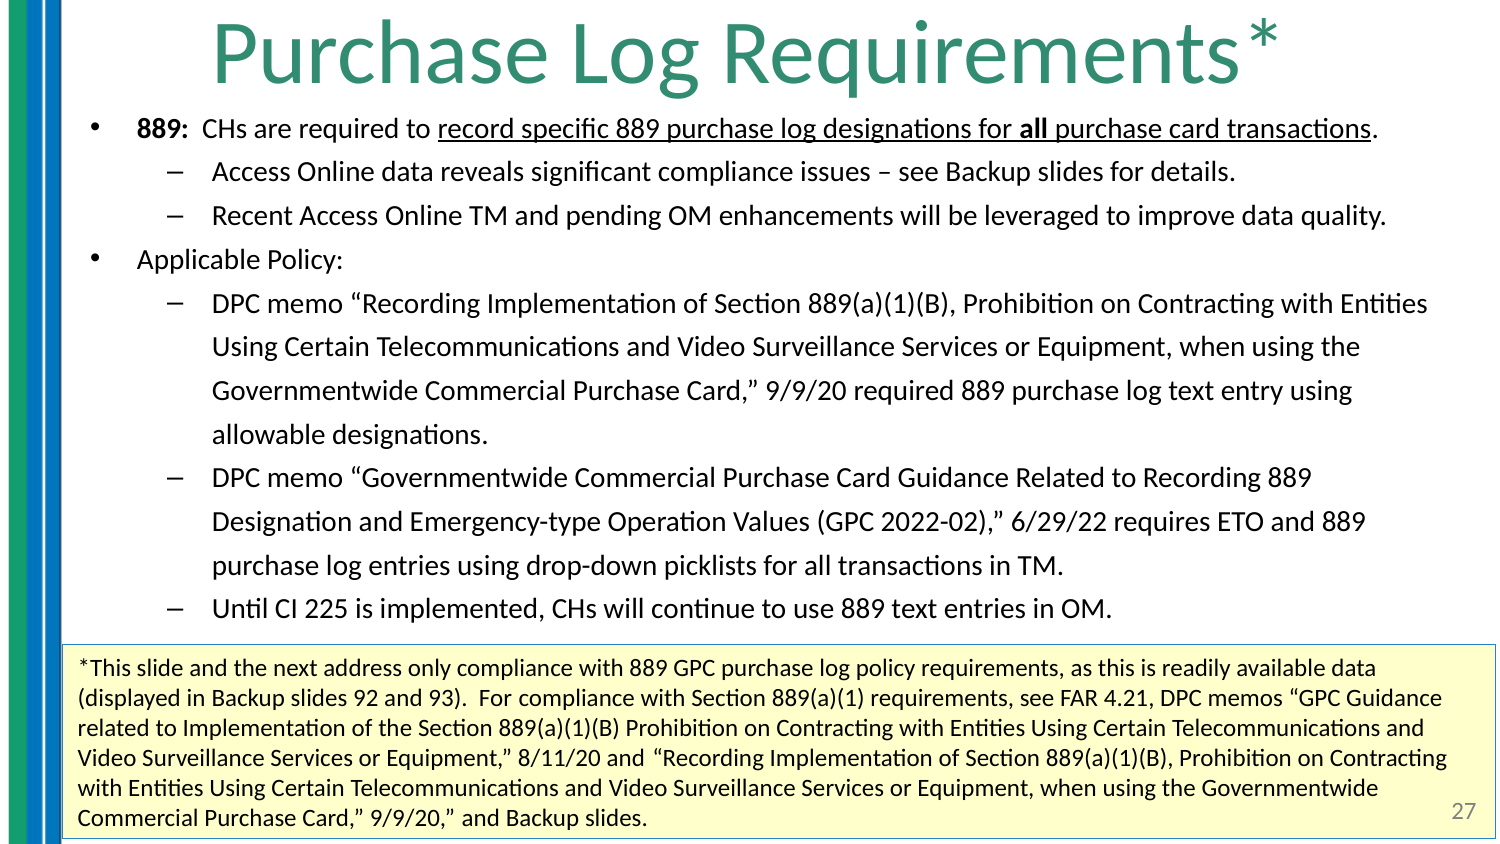

# Purchase Log Requirements*
889:  CHs are required to record specific 889 purchase log designations for all purchase card transactions.
Access Online data reveals significant compliance issues – see Backup slides for details.
Recent Access Online TM and pending OM enhancements will be leveraged to improve data quality.
Applicable Policy:
DPC memo “Recording Implementation of Section 889(a)(1)(B), Prohibition on Contracting with Entities Using Certain Telecommunications and Video Surveillance Services or Equipment, when using the Governmentwide Commercial Purchase Card,” 9/9/20 required 889 purchase log text entry using allowable designations.
DPC memo “Governmentwide Commercial Purchase Card Guidance Related to Recording 889 Designation and Emergency-type Operation Values (GPC 2022-02),” 6/29/22 requires ETO and 889 purchase log entries using drop-down picklists for all transactions in TM.
Until CI 225 is implemented, CHs will continue to use 889 text entries in OM.

*This slide and the next address only compliance with 889 GPC purchase log policy requirements, as this is readily available data (displayed in Backup slides 92 and 93).  For compliance with Section 889(a)(1) requirements, see FAR 4.21, DPC memos “GPC Guidance related to Implementation of the Section 889(a)(1)(B) Prohibition on Contracting with Entities Using Certain Telecommunications and Video Surveillance Services or Equipment,” 8/11/20 and “Recording Implementation of Section 889(a)(1)(B), Prohibition on Contracting with Entities Using Certain Telecommunications and Video Surveillance Services or Equipment, when using the Governmentwide Commercial Purchase Card,” 9/9/20,” and Backup slides.
27
27